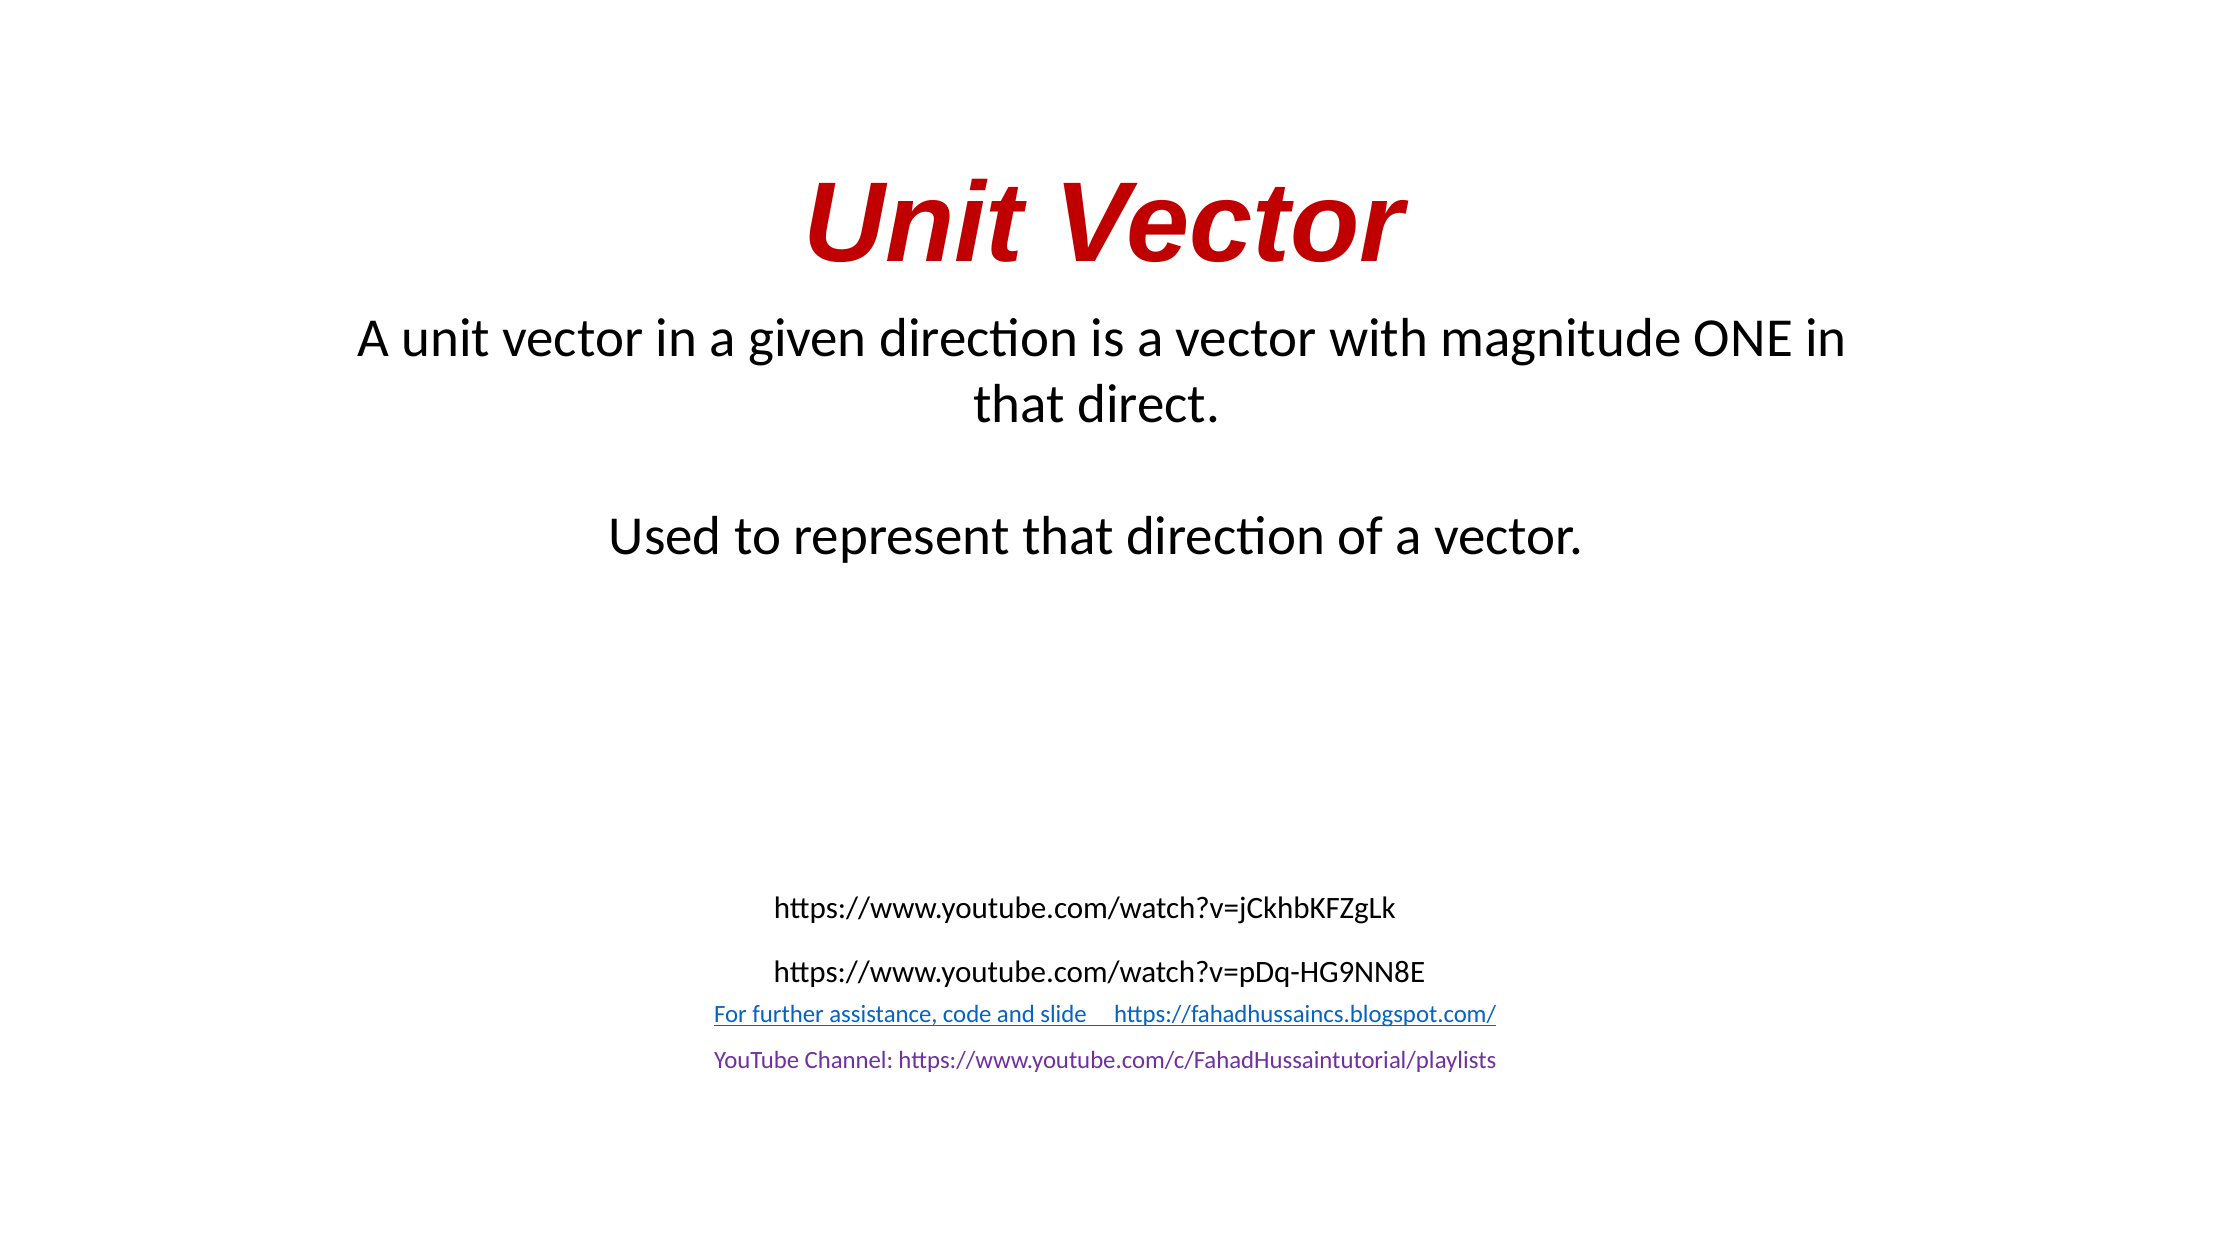

# Unit Vector
 A unit vector in a given direction is a vector with magnitude ONE in that direct.

Used to represent that direction of a vector.
https://www.youtube.com/watch?v=jCkhbKFZgLk
https://www.youtube.com/watch?v=pDq-HG9NN8E
For further assistance, code and slide     https://fahadhussaincs.blogspot.com/
YouTube Channel: https://www.youtube.com/c/FahadHussaintutorial/playlists